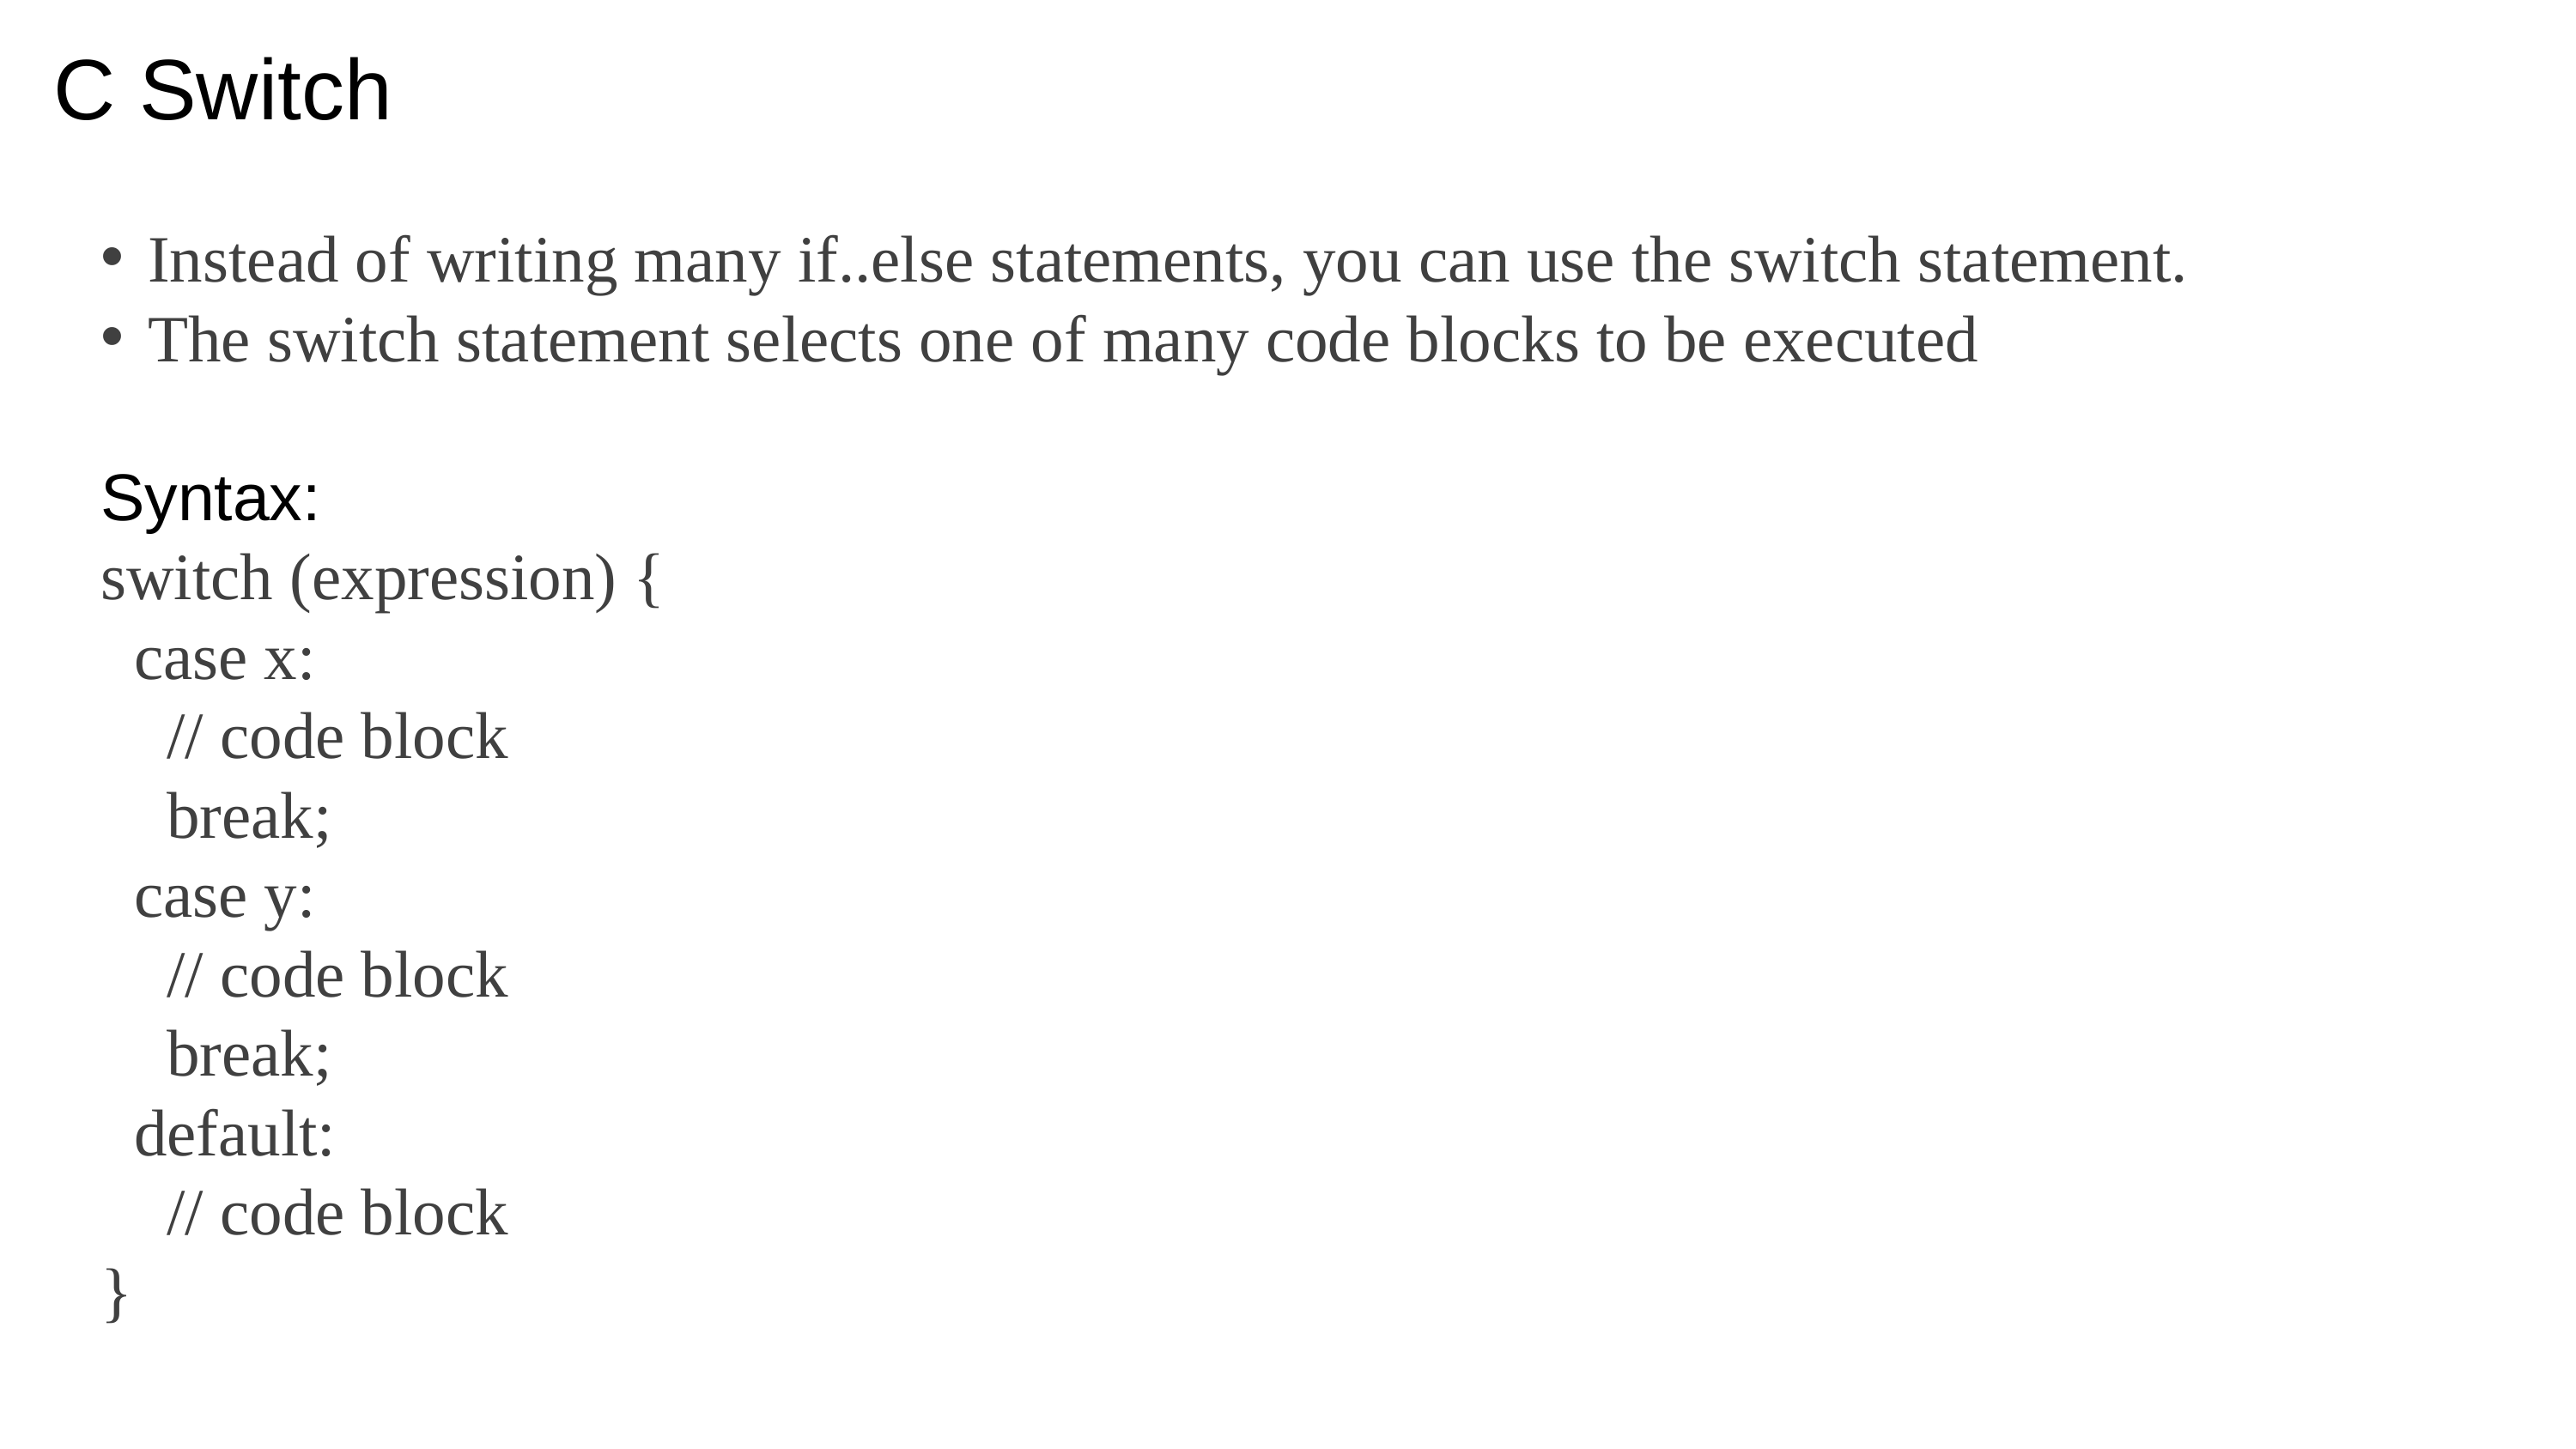

C Switch

Instead of writing many if..else statements, you can use the switch statement.
The switch statement selects one of many code blocks to be executed

Syntax:
switch (expression) {
  case x:
    // code block
    break;
  case y:
    // code block
    break;
  default:
    // code block
}